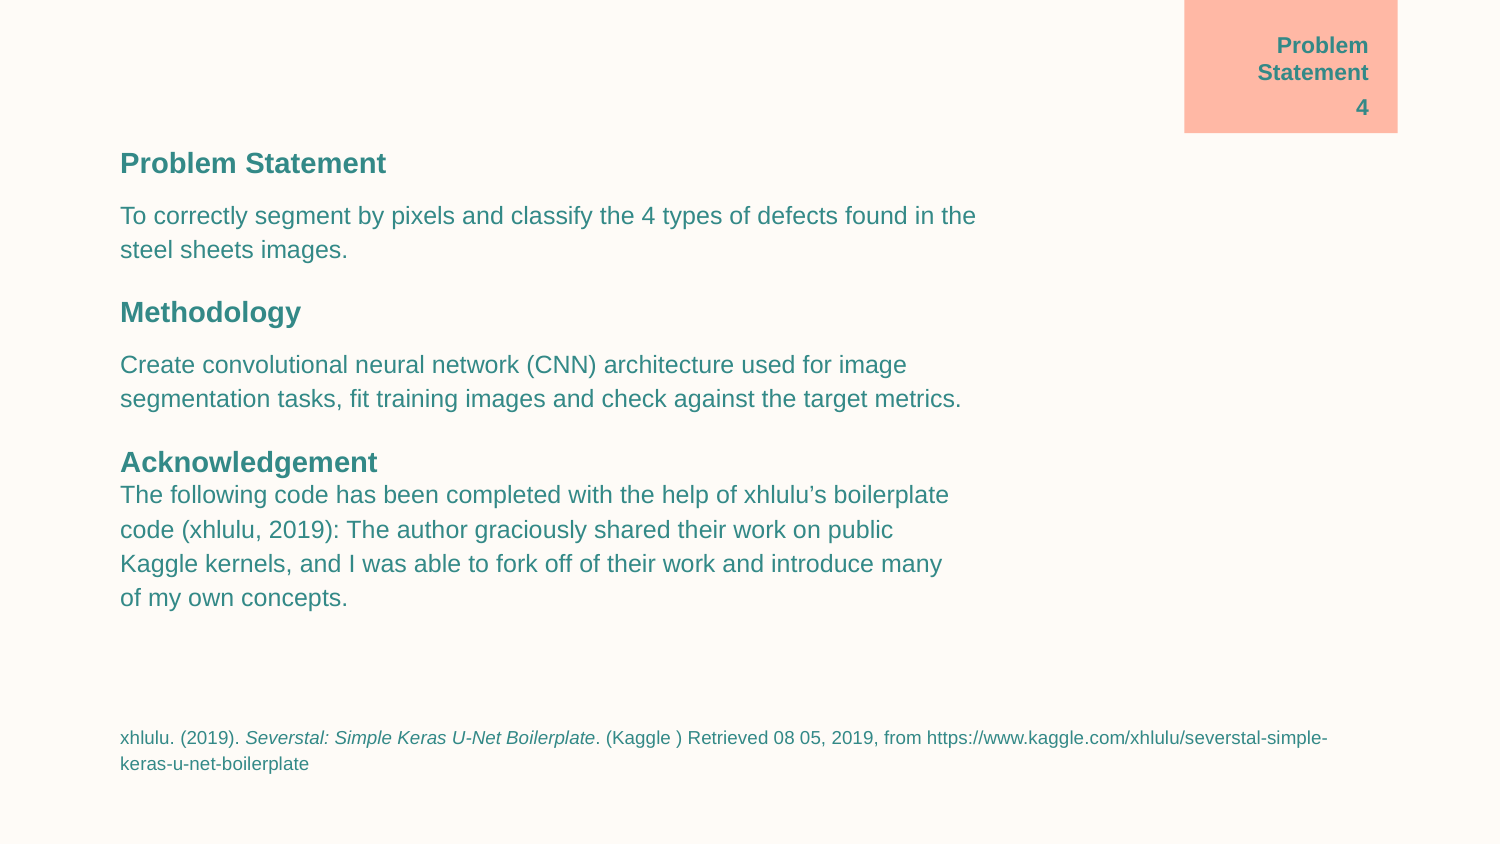

# Problem Statement
4
Problem Statement
To correctly segment by pixels and classify the 4 types of defects found in the steel sheets images.
Methodology
Create convolutional neural network (CNN) architecture used for image segmentation tasks, fit training images and check against the target metrics.
Acknowledgement
The following code has been completed with the help of xhlulu’s boilerplate code (xhlulu, 2019): The author graciously shared their work on public Kaggle kernels, and I was able to fork off of their work and introduce many of my own concepts.

xhlulu. (2019). Severstal: Simple Keras U-Net Boilerplate. (Kaggle ) Retrieved 08 05, 2019, from https://www.kaggle.com/xhlulu/severstal-simple-keras-u-net-boilerplate